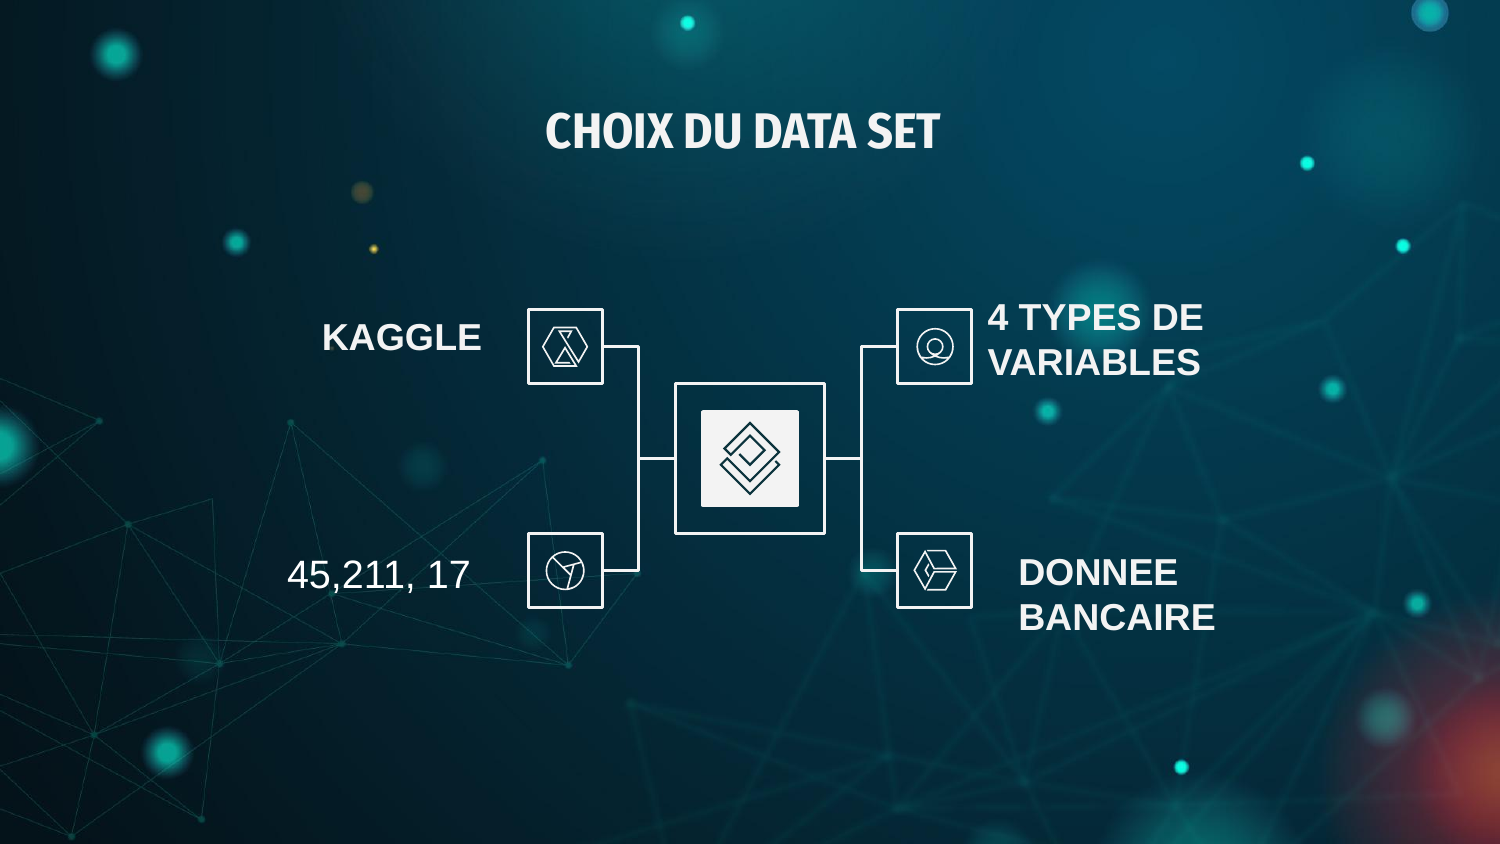

# CHOIX DU DATA SET
KAGGLE
4 TYPES DE VARIABLES

45,211, 17

DONNEE BANCAIRE